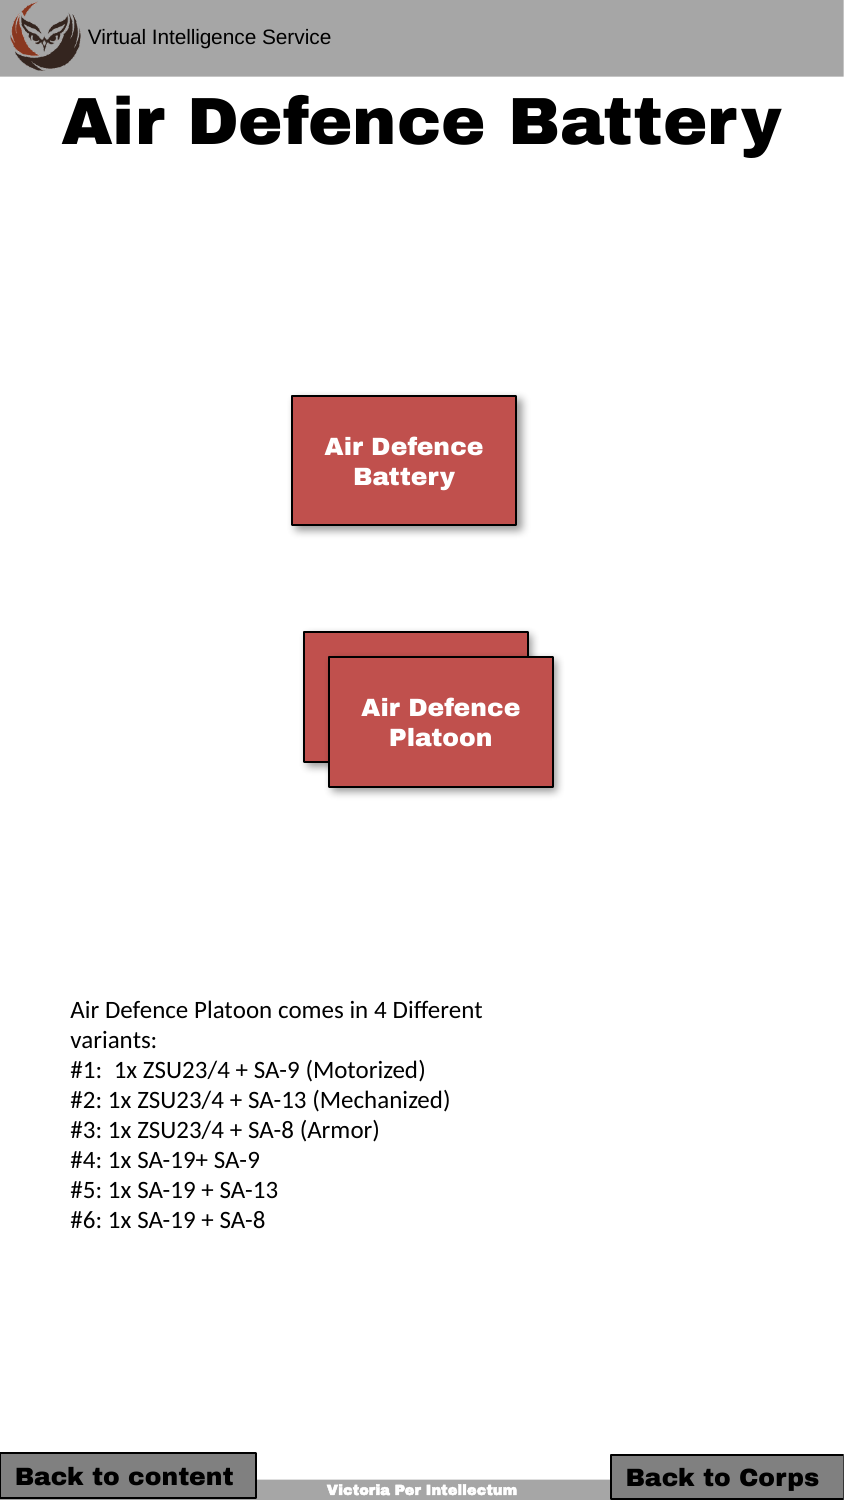

# Air Defence Battery
Air Defence Battery
Air Defence Platoon
Air Defence Platoon
Air Defence Platoon comes in 4 Different variants:
#1:  1x ZSU23/4 + SA-9 (Motorized)
#2: 1x ZSU23/4 + SA-13 (Mechanized)
#3: 1x ZSU23/4 + SA-8 (Armor)
#4: 1x SA-19+ SA-9
#5: 1x SA-19 + SA-13
#6: 1x SA-19 + SA-8

Back to content
Back to Corps